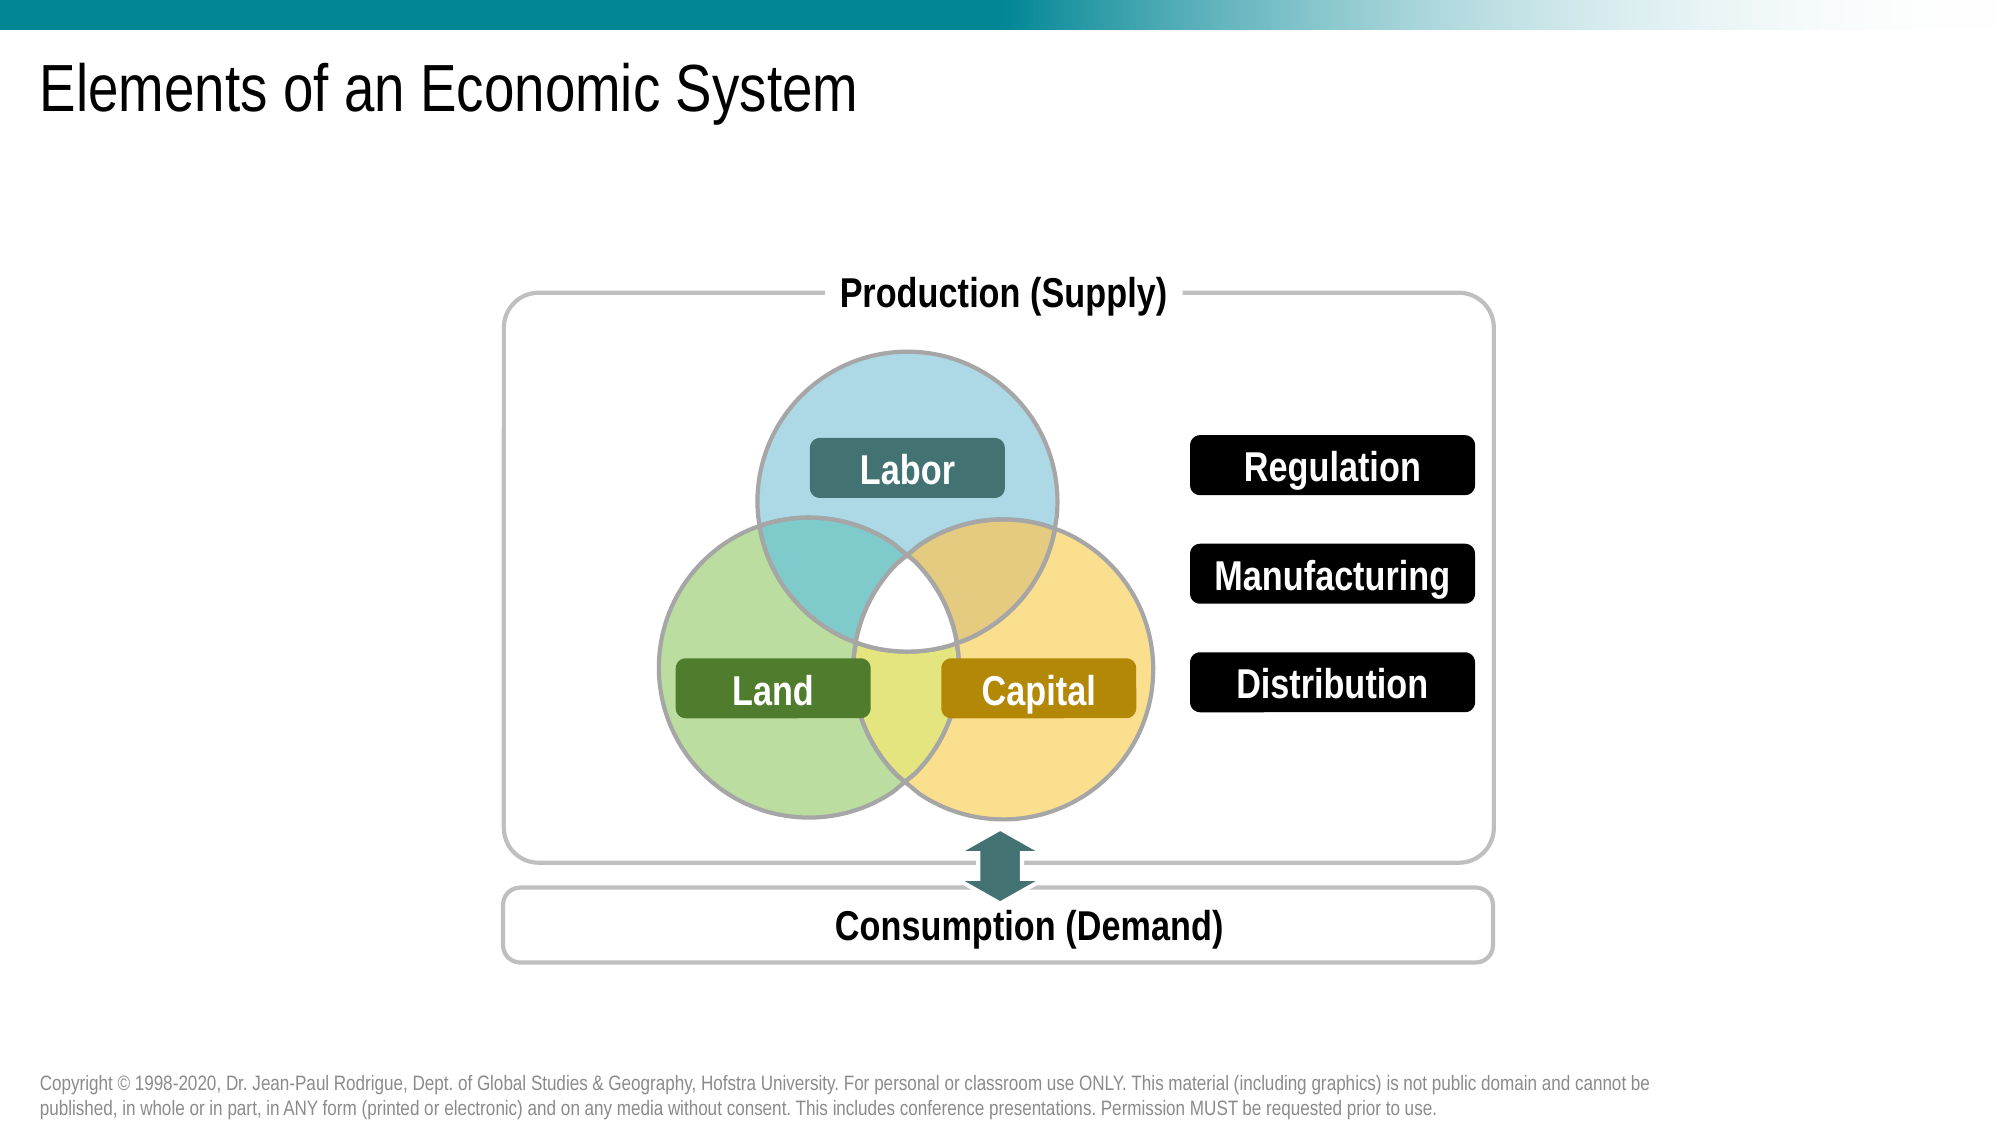

# Elements of an Economic System
Production (Supply)

Regulation
Labor

Manufacturing

Distribution
Land
Capital

Consumption (Demand)
Copyright © 1998-2020, Dr. Jean-Paul Rodrigue, Dept. of Global Studies & Geography, Hofstra University. For personal or classroom use ONLY. This material (including graphics) is not public domain and cannot be published, in whole or in part, in ANY form (printed or electronic) and on any media without consent. This includes conference presentations. Permission MUST be requested prior to use.